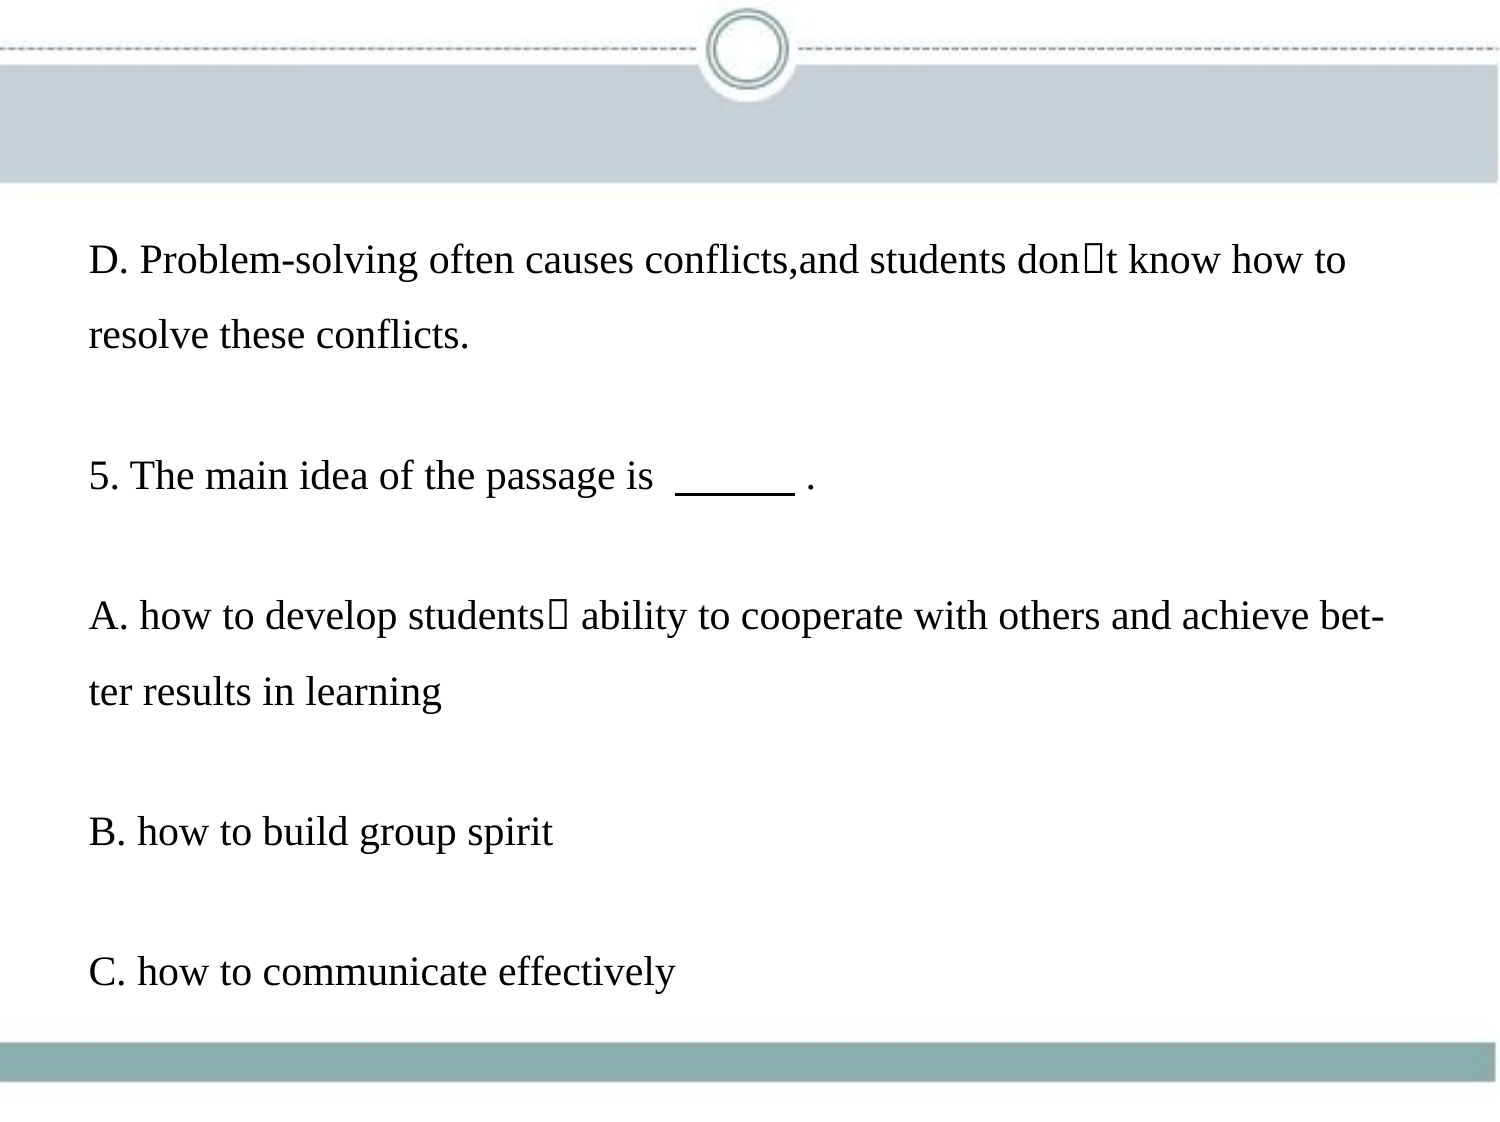

D. Problem-solving often causes conflicts,and students don􀆳t know how to
resolve these conflicts.
5. The main idea of the passage is 　　    .
A. how to develop students􀆳 ability to cooperate with others and achieve bet-
ter results in learning
B. how to build group spirit
C. how to communicate effectively